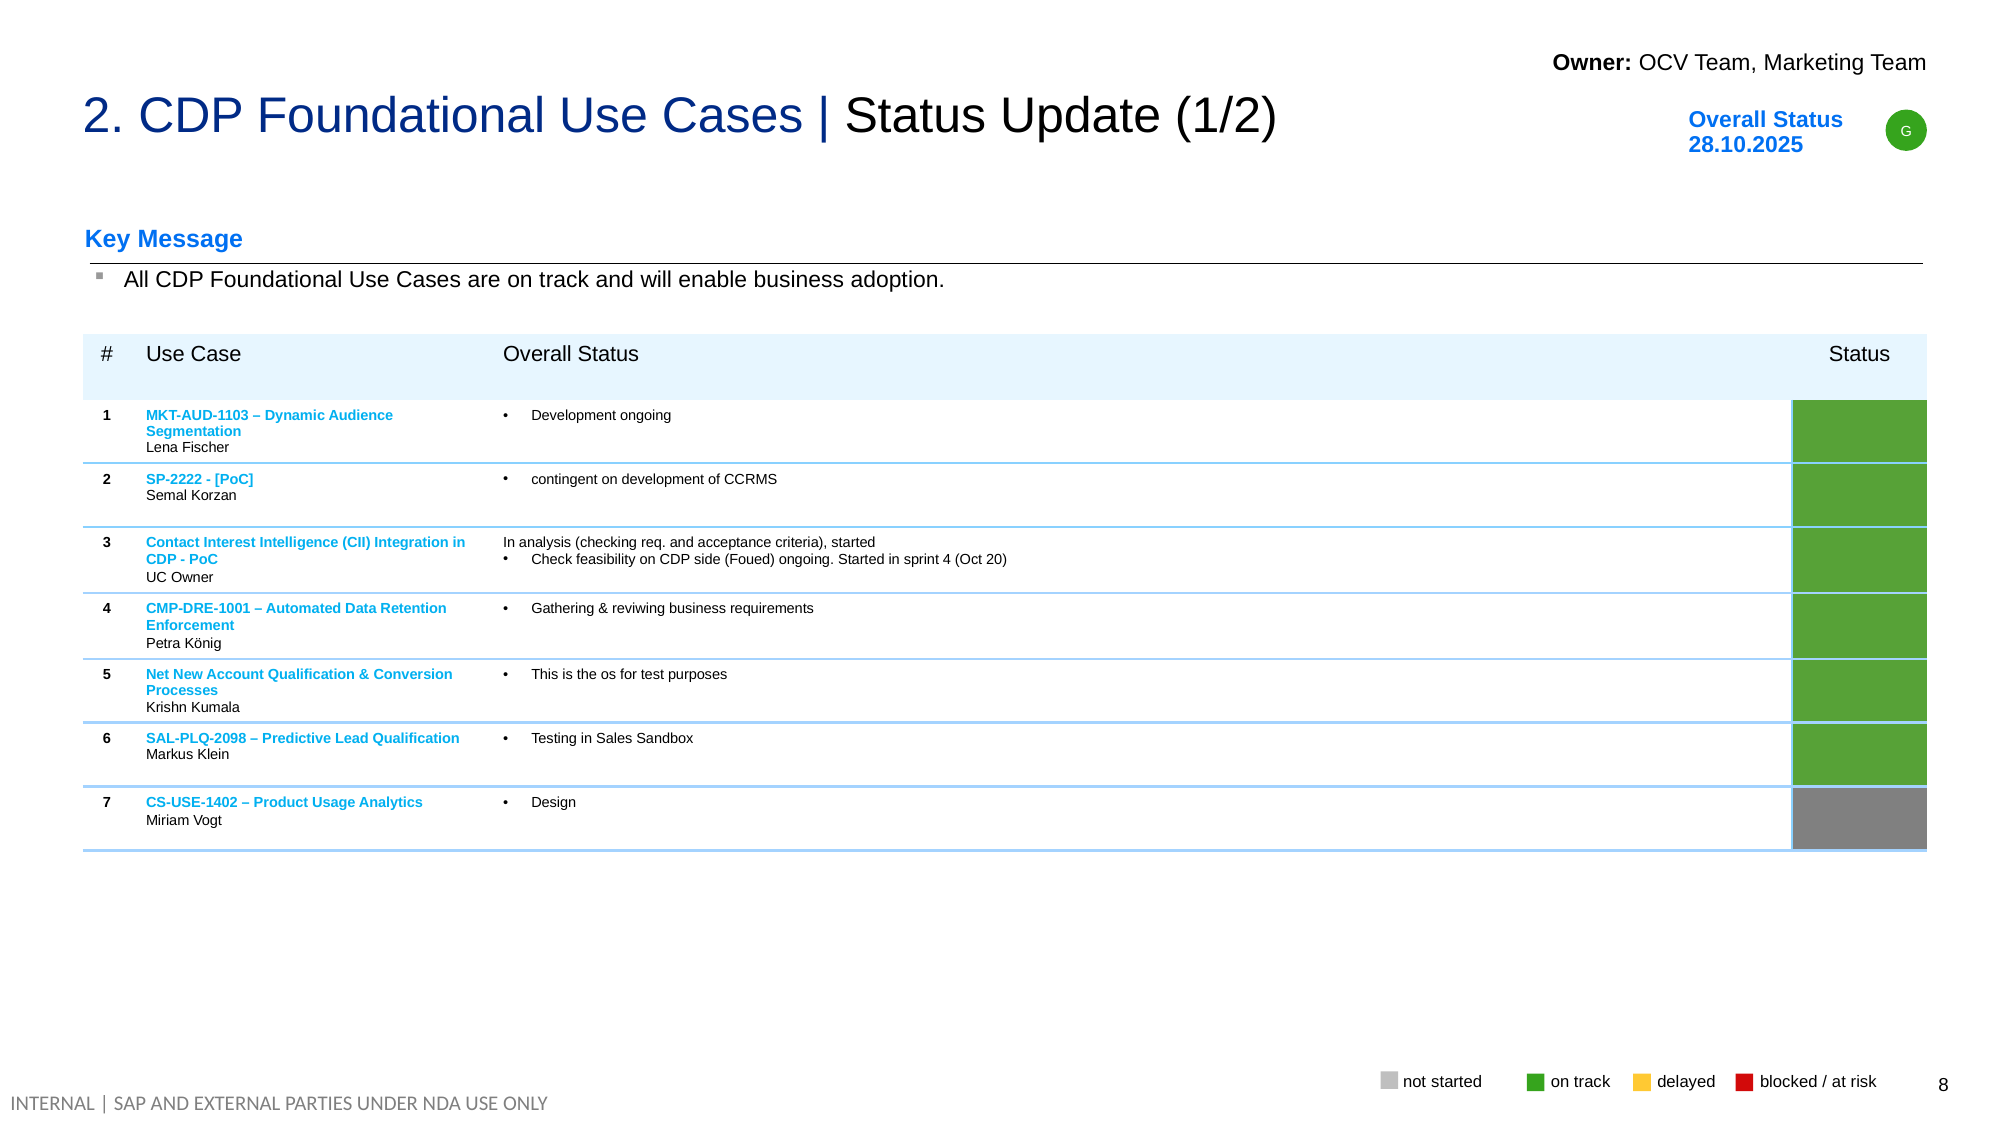

Owner: OCV Team, Marketing Team
# 2. CDP Foundational Use Cases | Status Update (1/2)
| Overall Status 28.10.2025 |  |
| --- | --- |
G
Key Message
All CDP Foundational Use Cases are on track and will enable business adoption.

| # | Use Case | Overall Status | Status |
| --- | --- | --- | --- |
| 1 | MKT-AUD-1103 – Dynamic Audience Segmentation Lena Fischer | Development ongoing |  |
| 2 | SP-2222 - [PoC] Semal Korzan | contingent on development of CCRMS |  |
| 3 | Contact Interest Intelligence (CII) Integration in CDP - PoC UC Owner | In analysis (checking req. and acceptance criteria), started Check feasibility on CDP side (Foued) ongoing. Started in sprint 4 (Oct 20) |  |
| 4 | CMP-DRE-1001 – Automated Data Retention Enforcement Petra König | Gathering & reviwing business requirements |  |
| 5 | Net New Account Qualification & Conversion Processes Krishn Kumala | This is the os for test purposes |  |
| 6 | SAL-PLQ-2098 – Predictive Lead Qualification Markus Klein | Testing in Sales Sandbox |  |
| 7 | CS-USE-1402 – Product Usage Analytics Miriam Vogt | Design |  |
not started

on track

delayed

blocked / at risk